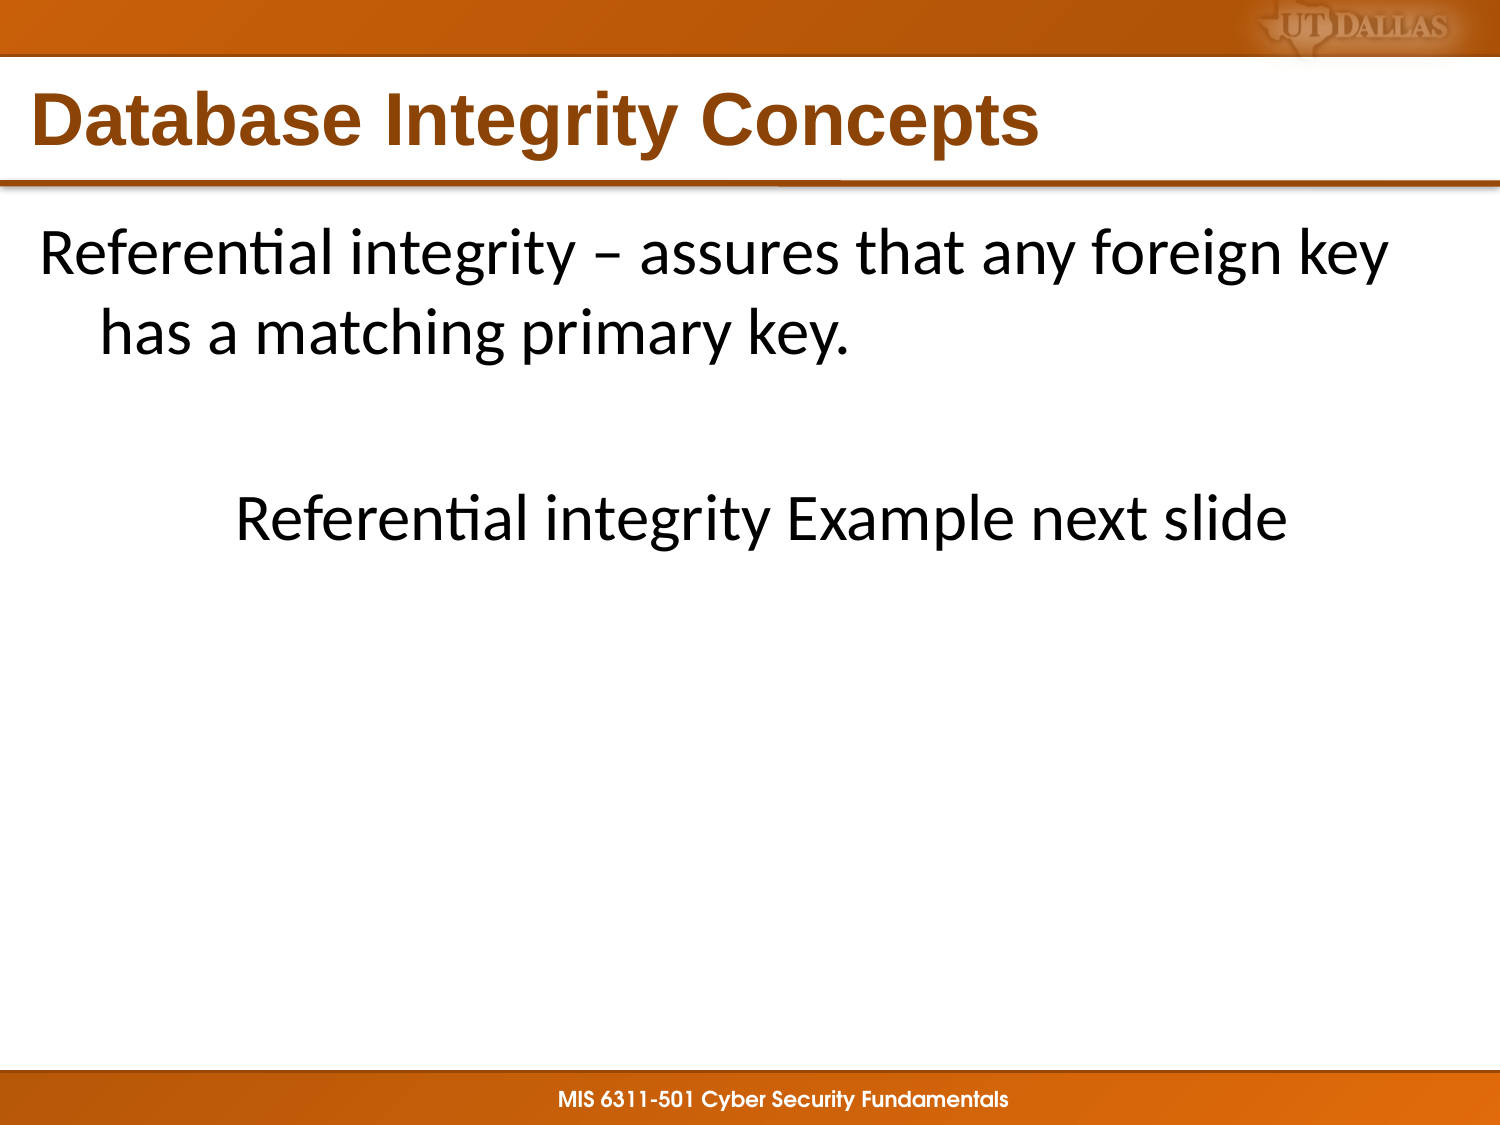

# Database Integrity Concepts
Referential integrity – assures that any foreign key has a matching primary key.

Referential integrity Example next slide